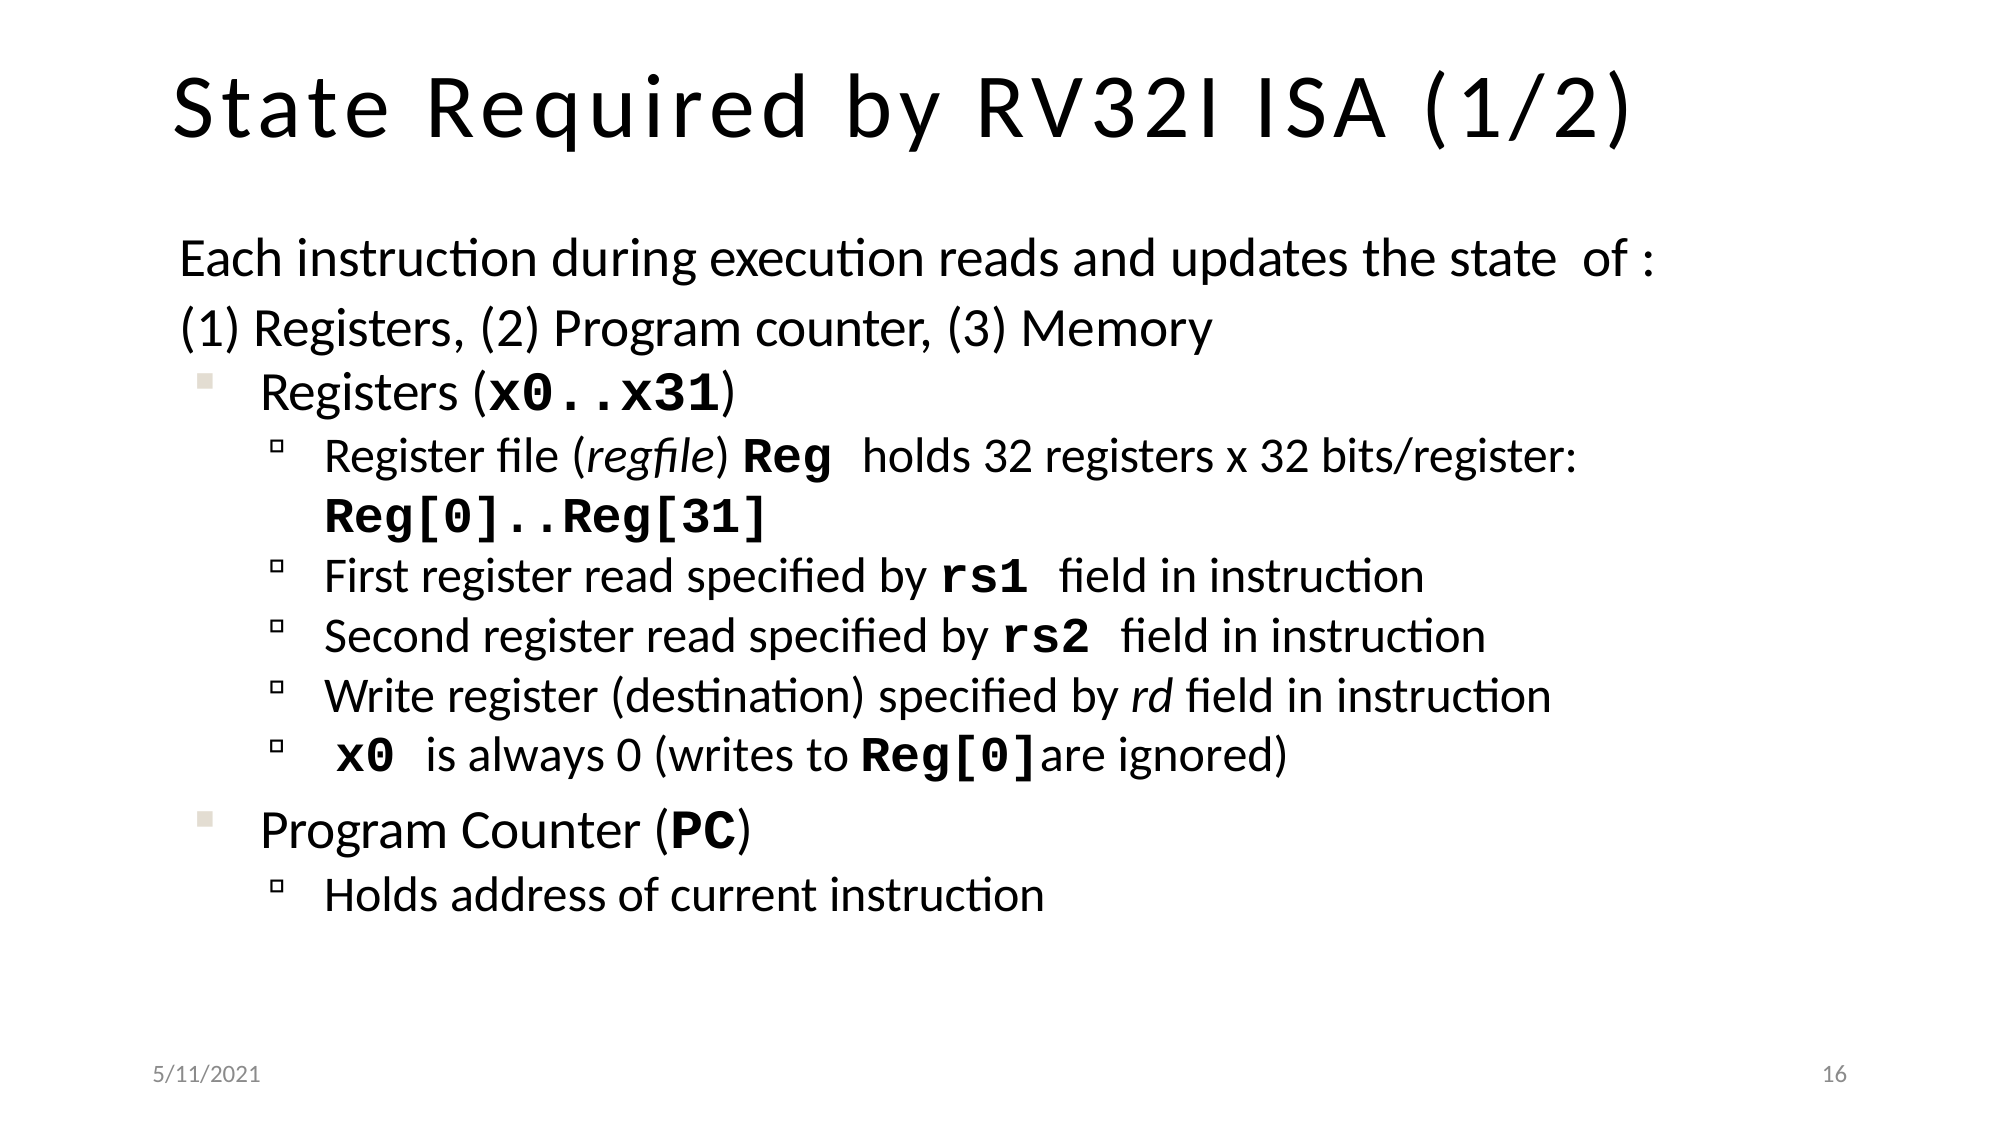

# State Required by RV32I ISA (1/2)
Each instruction during execution reads and updates the state  of :
(1) Registers, (2) Program counter, (3) Memory
Registers (x0..x31)
Register file (regfile) Reg holds 32 registers x 32 bits/register:
Reg[0]..Reg[31]
First register read specified by rs1 field in instruction
Second register read specified by rs2 field in instruction
Write register (destination) specified by rd field in instruction
x0 is always 0 (writes to Reg[0]are ignored)
Program Counter (PC)
Holds address of current instruction
5/11/2021
16